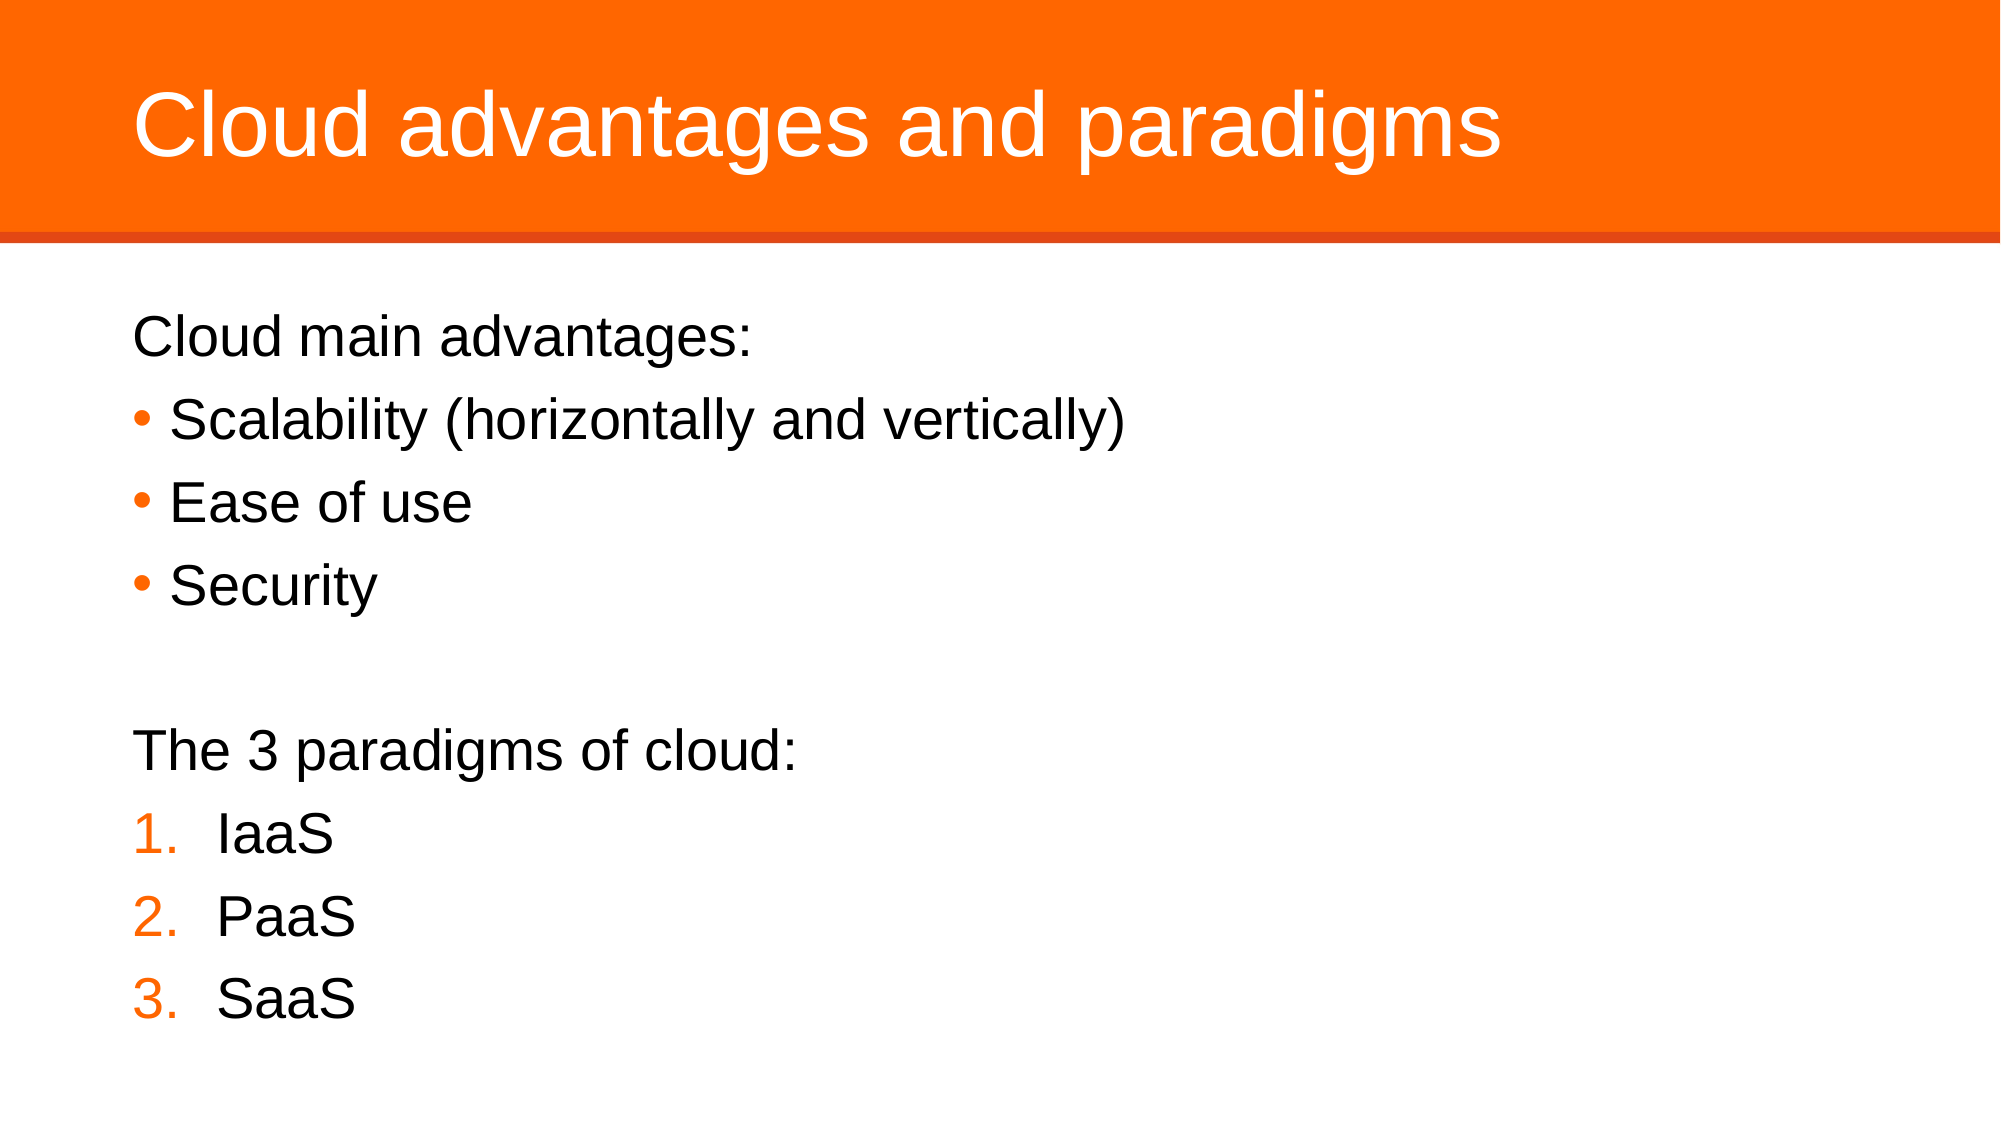

# Cloud advantages and paradigms
Cloud main advantages:
Scalability (horizontally and vertically)
Ease of use
Security

The 3 paradigms of cloud:
IaaS
PaaS
SaaS